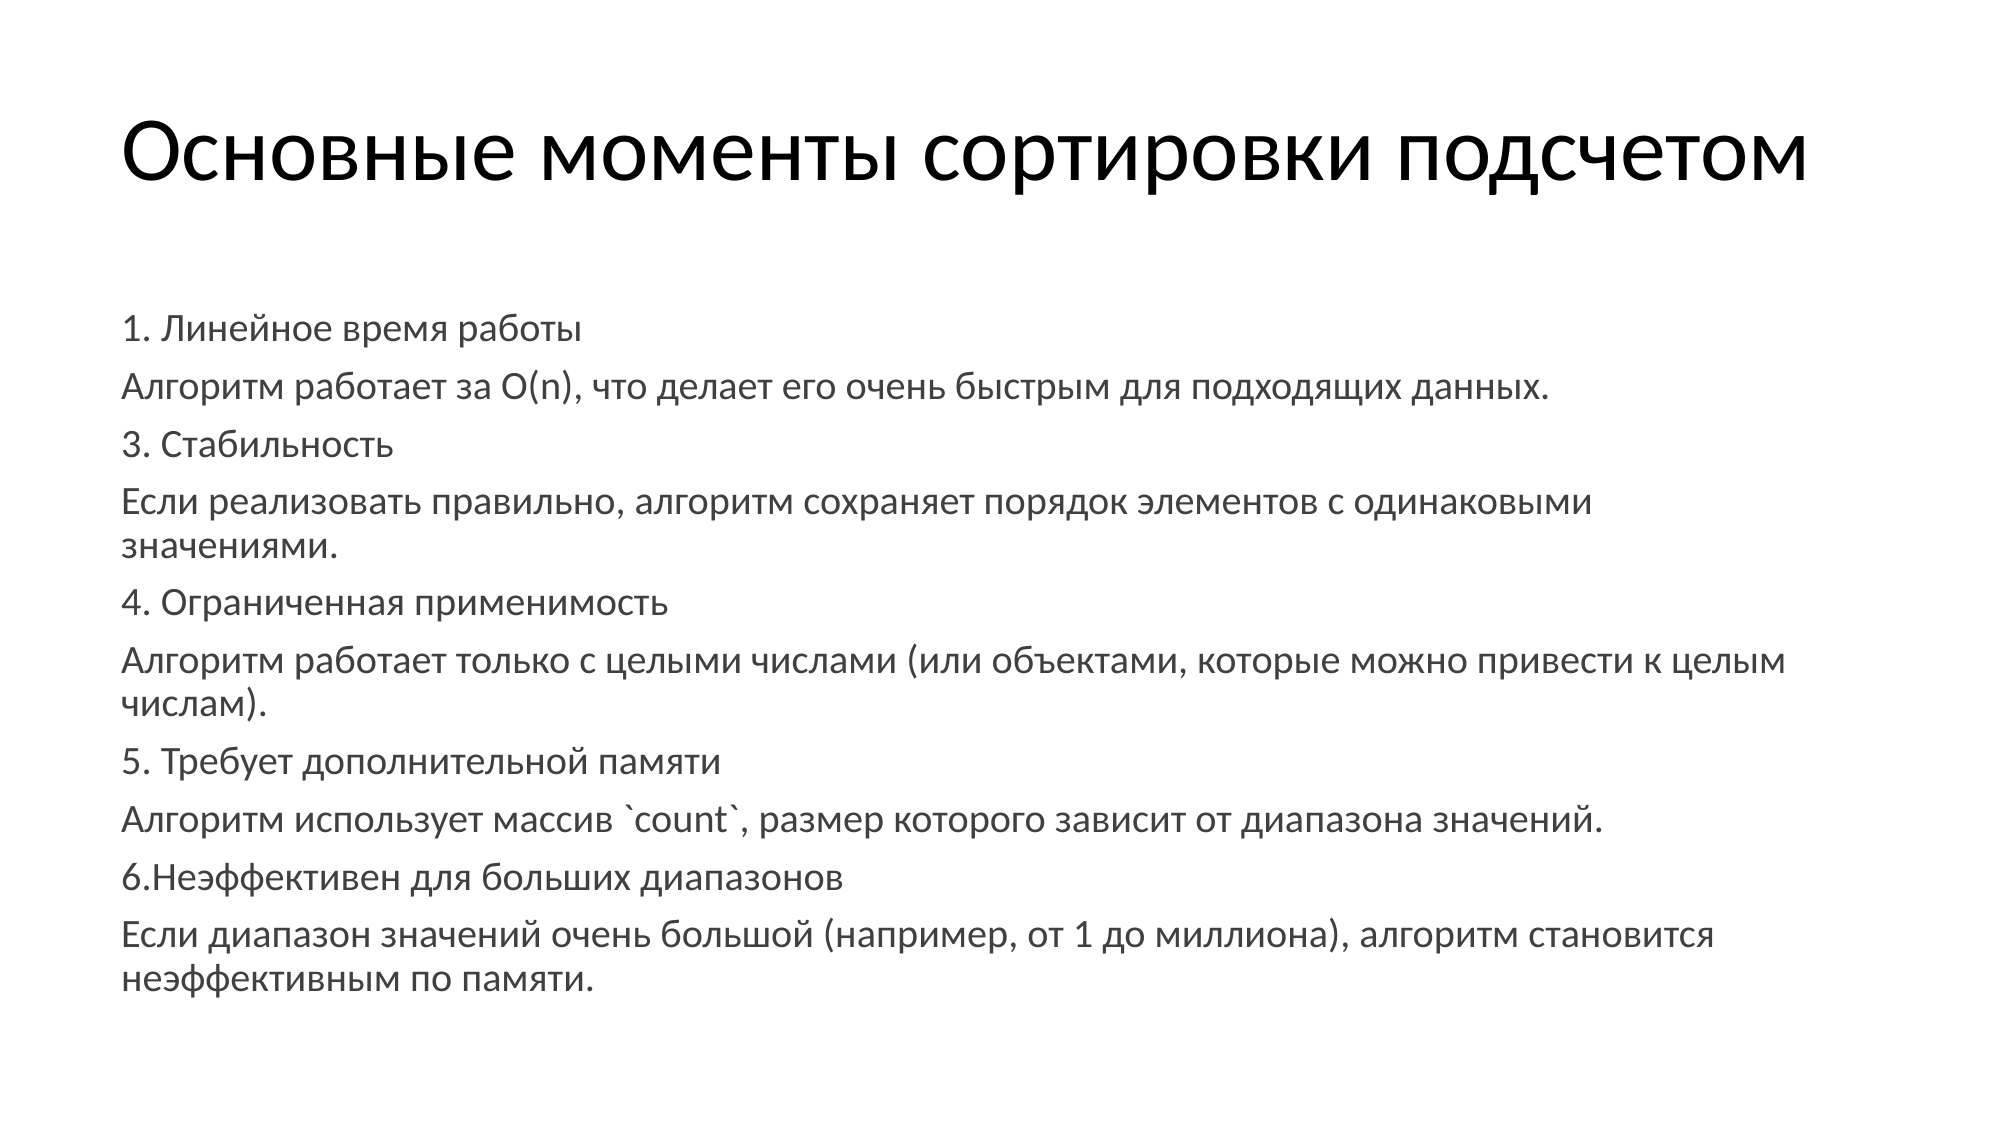

# Основные моменты сортировки подсчетом
1. Линейное время работы
Алгоритм работает за O(n), что делает его очень быстрым для подходящих данных.
3. Стабильность
Если реализовать правильно, алгоритм сохраняет порядок элементов с одинаковыми значениями.
4. Ограниченная применимость
Алгоритм работает только с целыми числами (или объектами, которые можно привести к целым числам).
5. Требует дополнительной памяти
Алгоритм использует массив `count`, размер которого зависит от диапазона значений.
6.Неэффективен для больших диапазонов
Если диапазон значений очень большой (например, от 1 до миллиона), алгоритм становится неэффективным по памяти.